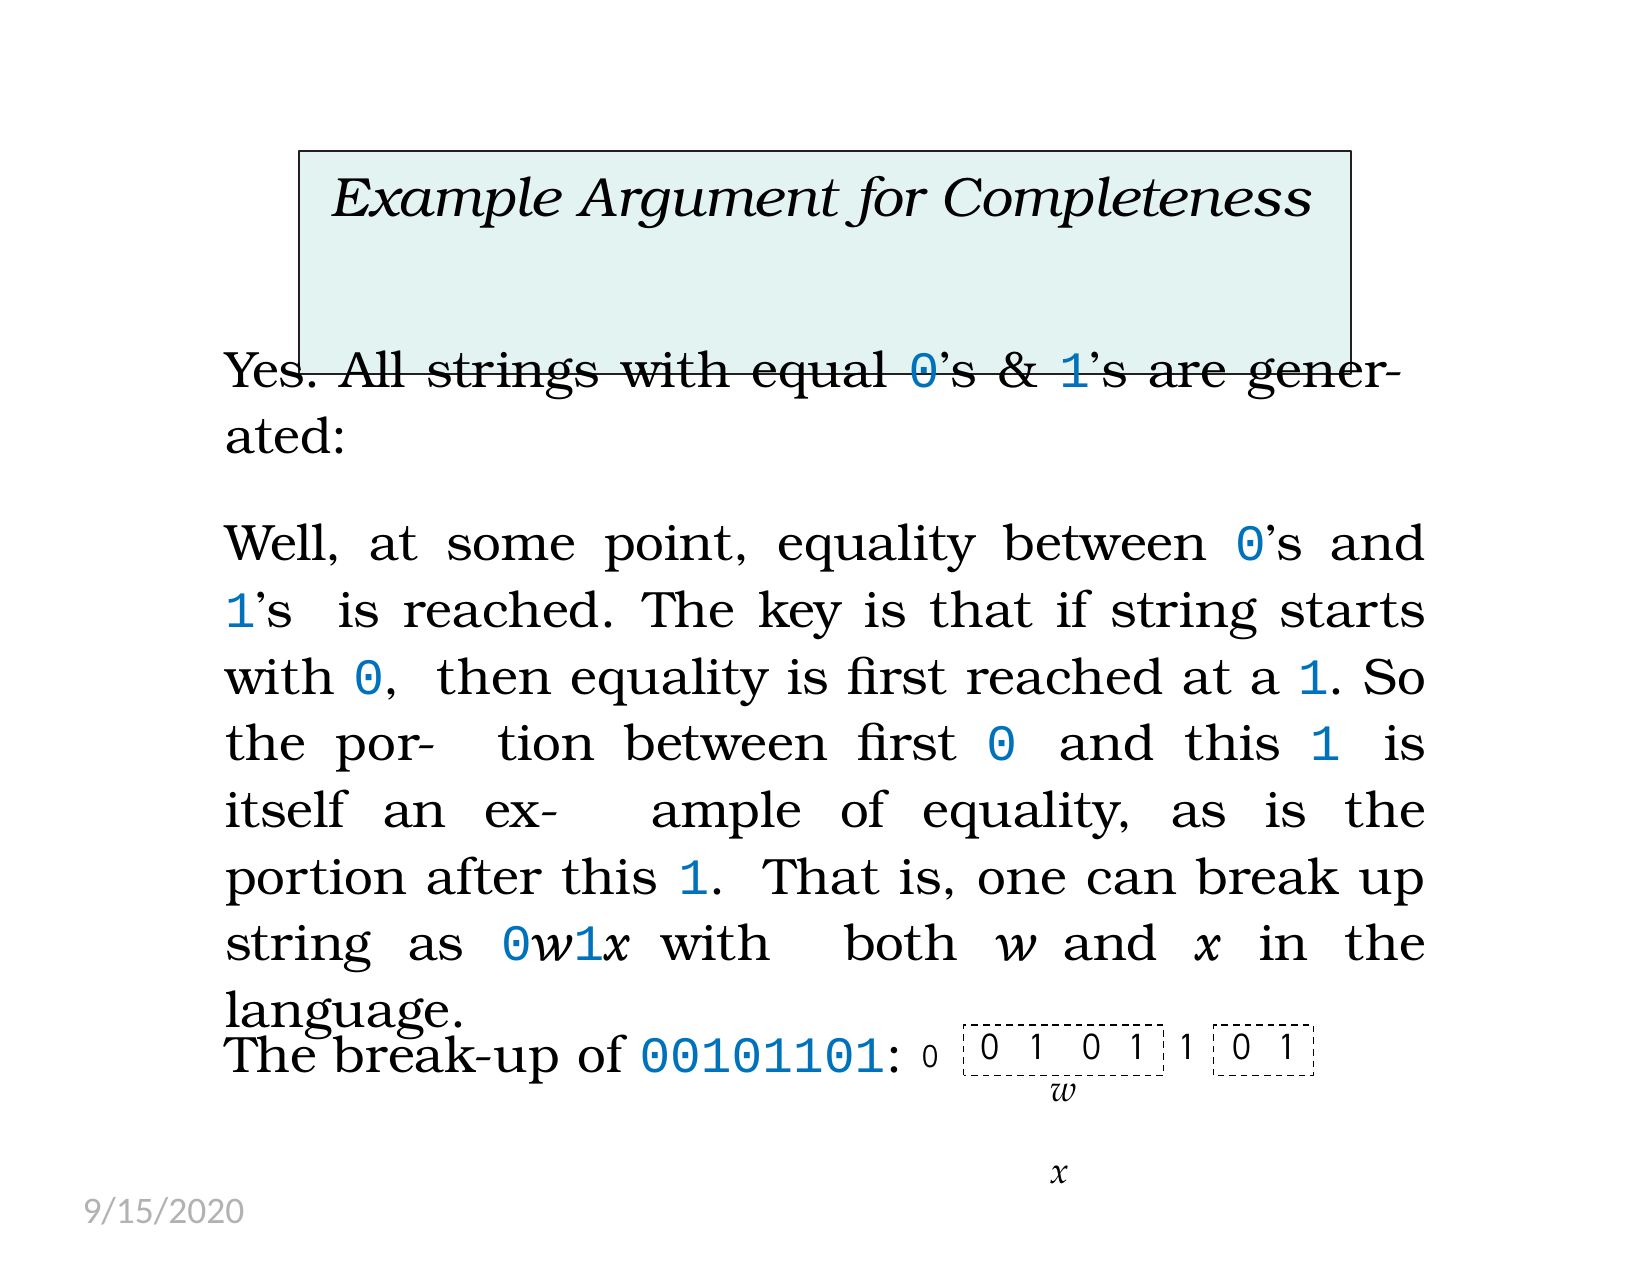

# Example Argument for Completeness
Yes. All strings with equal 0’s & 1’s are gener-  ated:
Well, at some point, equality between 0’s and 1’s  is reached. The key is that if string starts with 0,  then equality is first reached at a 1. So the por-  tion between first 0 and this 1 is itself an ex-  ample of equality, as is the portion after this 1.  That is, one can break up string as 0w1x with  both w and x in the language.
The break-up of 00101101: 0
0	1	0	1	1	0	1
w	x

9/15/2020